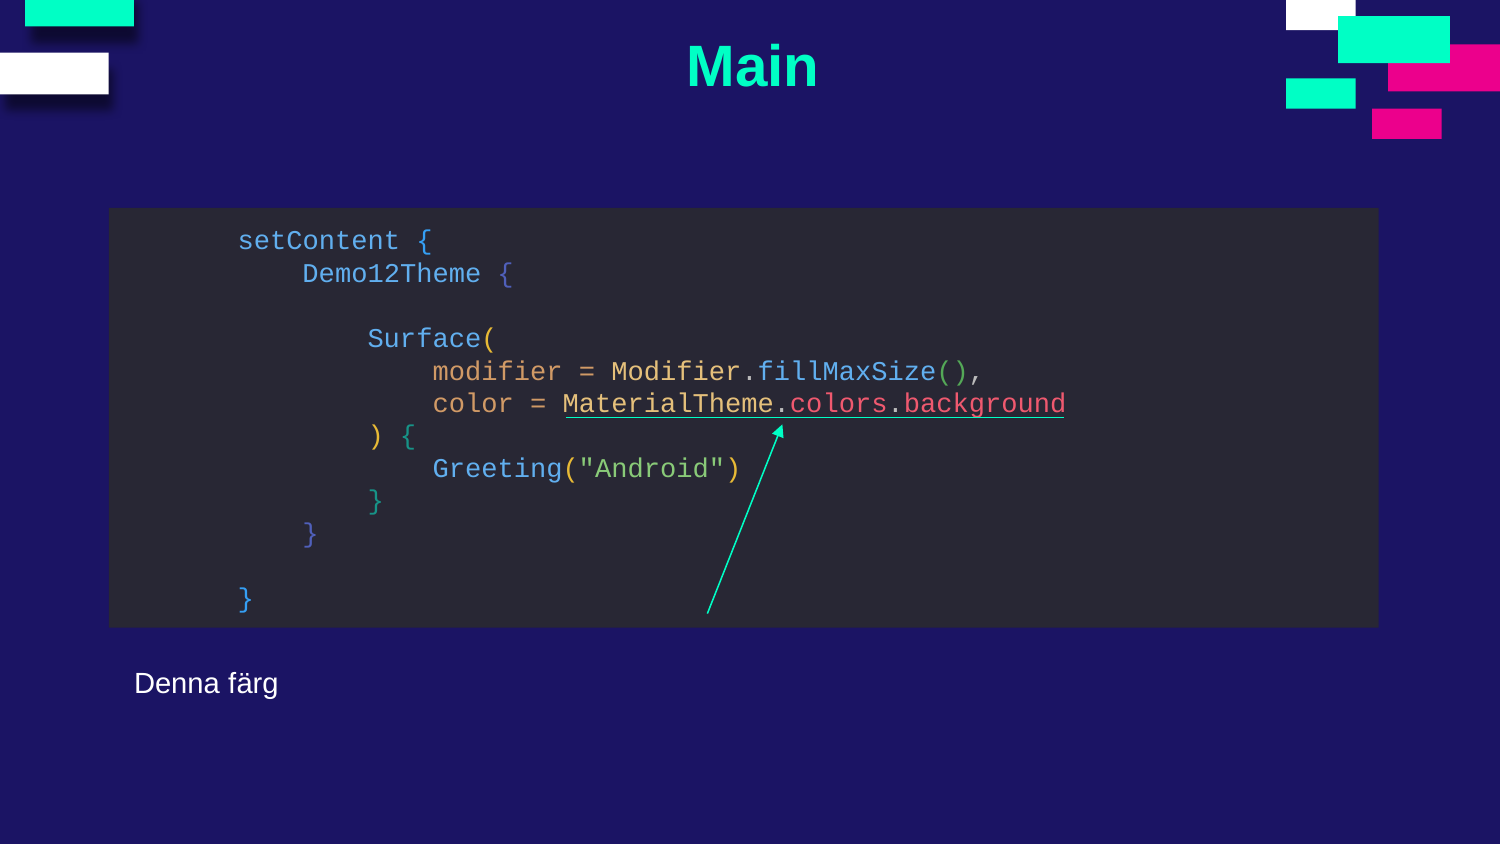

Main

       setContent {
           Demo12Theme {

               Surface(
                   modifier = Modifier.fillMaxSize(),
                   color = MaterialTheme.colors.background
               ) {
                   Greeting("Android")
               }
           }

       }

Denna färg